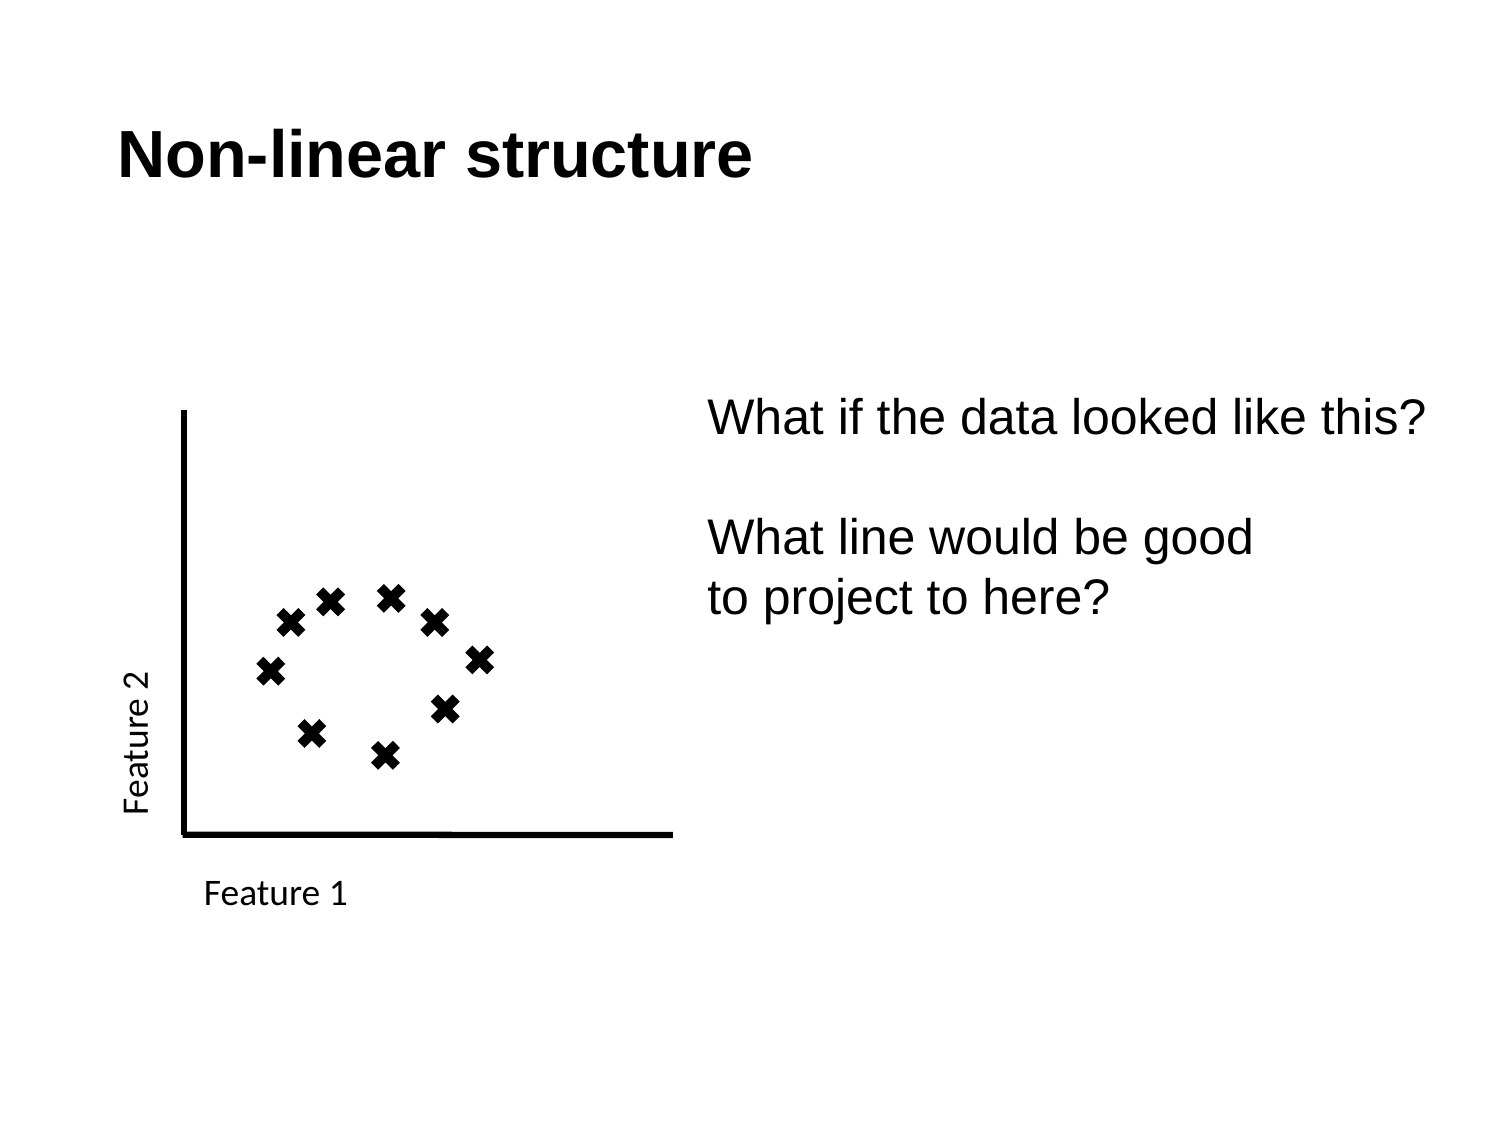

# Non-linear structure
What if the data looked like this?

What line would be good
to project to here?

Feature 2

Feature 1